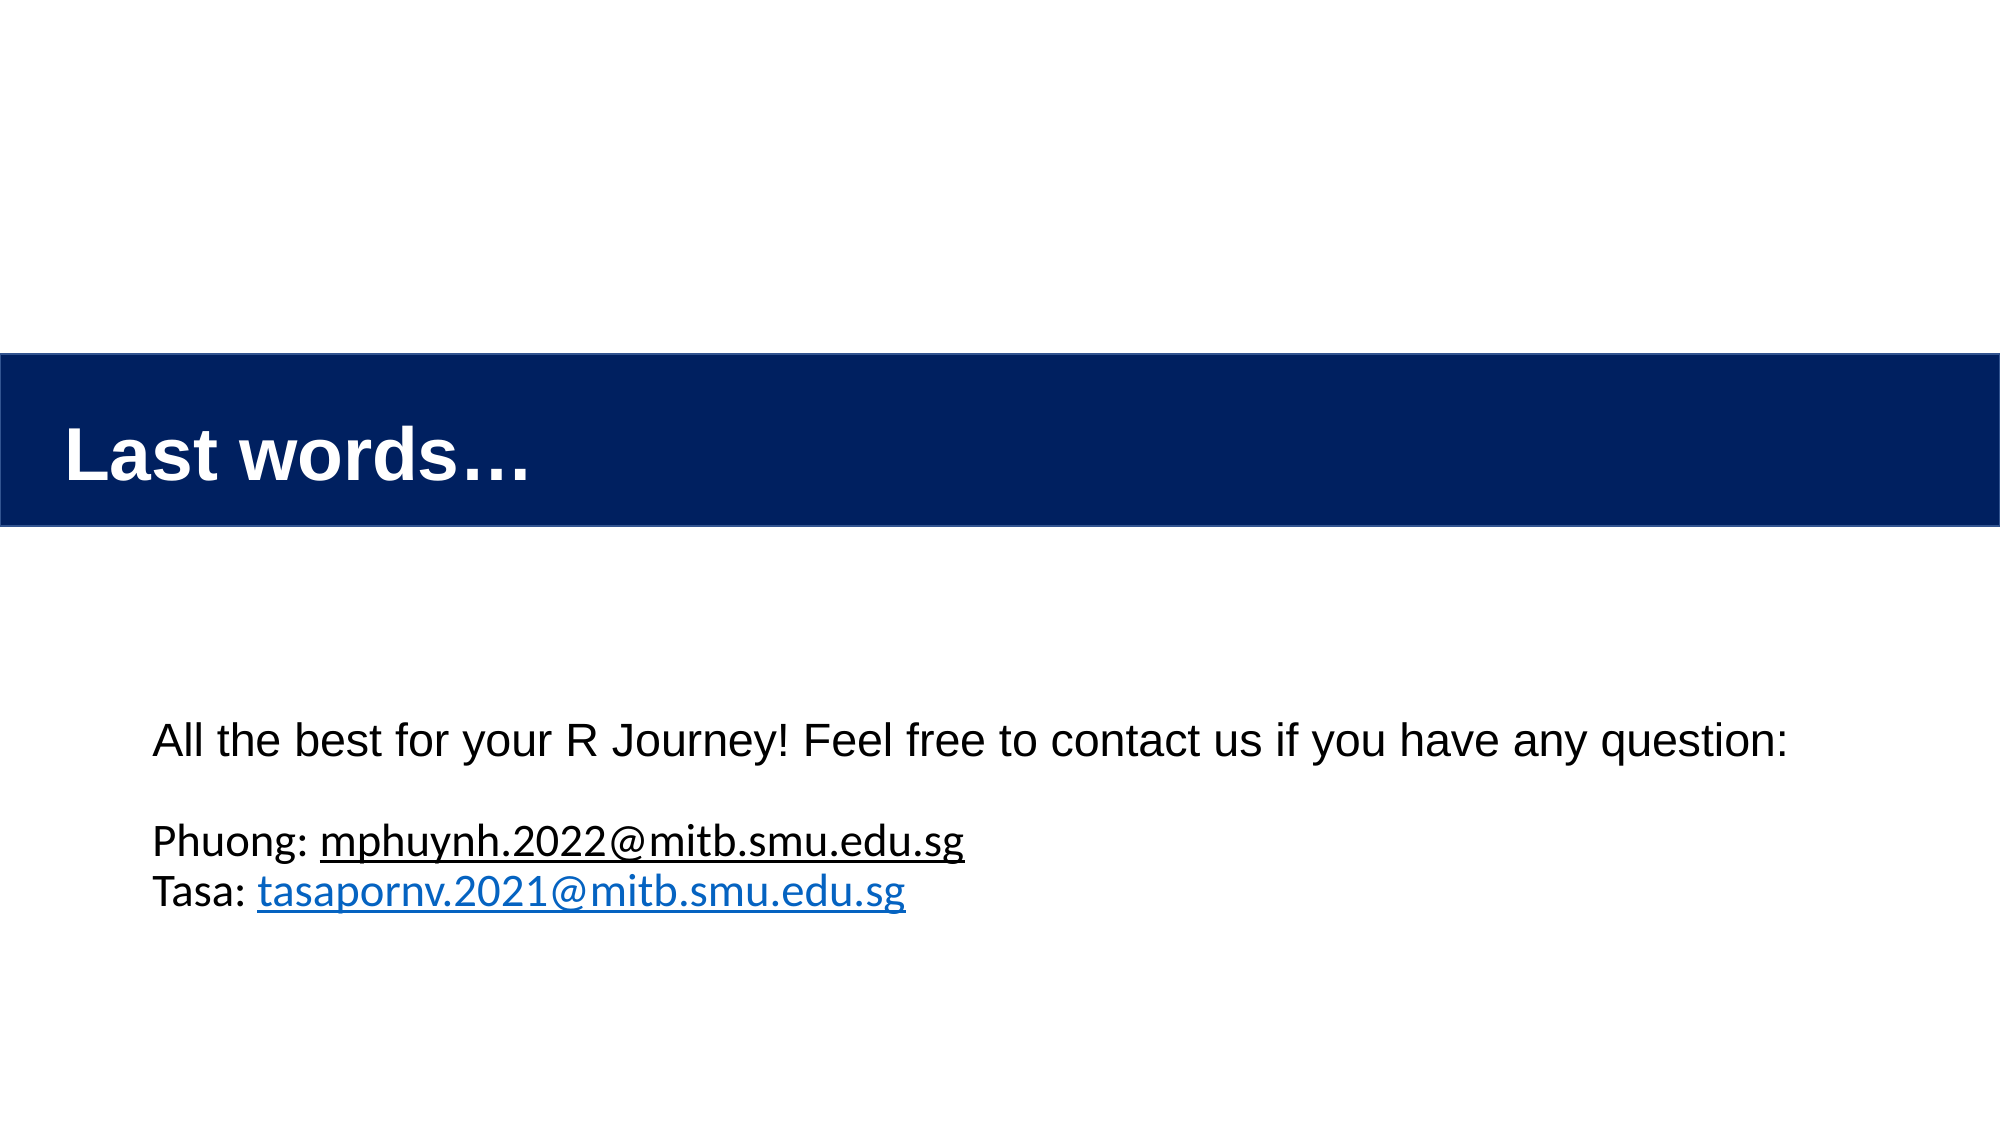

Last words…

# All the best for your R Journey! Feel free to contact us if you have any question: Phuong: mphuynh.2022@mitb.smu.edu.sg Tasa: tasapornv.2021@mitb.smu.edu.sg